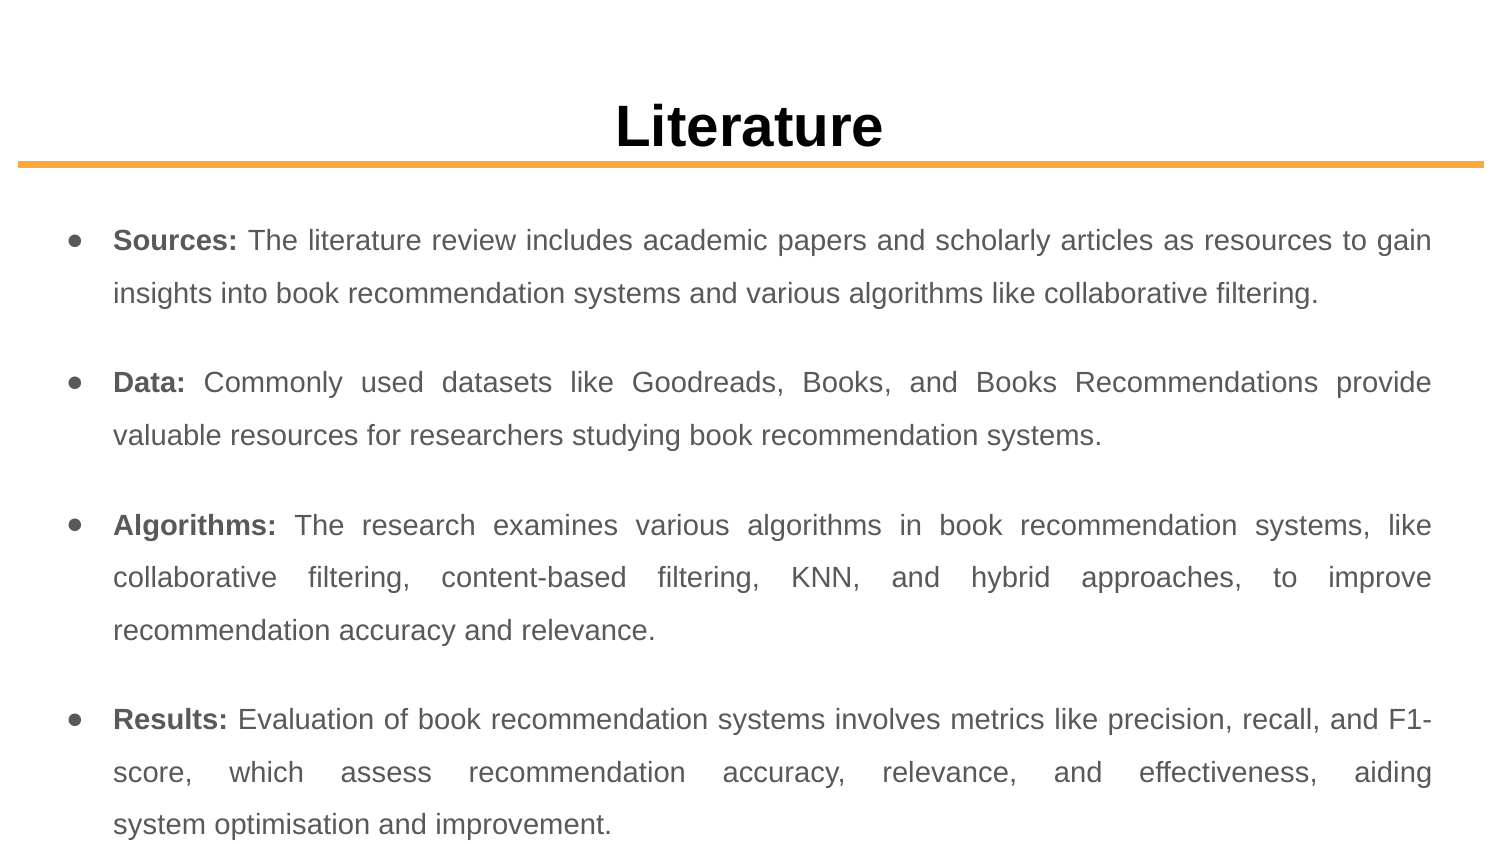

# Literature
Sources: The literature review includes academic papers and scholarly articles as resources to gain insights into book recommendation systems and various algorithms like collaborative filtering.

Data: Commonly used datasets like Goodreads, Books, and Books Recommendations provide valuable resources for researchers studying book recommendation systems.

Algorithms: The research examines various algorithms in book recommendation systems, like collaborative filtering, content-based filtering, KNN, and hybrid approaches, to improve recommendation accuracy and relevance.

Results: Evaluation of book recommendation systems involves metrics like precision, recall, and F1-score, which assess recommendation accuracy, relevance, and effectiveness, aiding system optimisation and improvement.